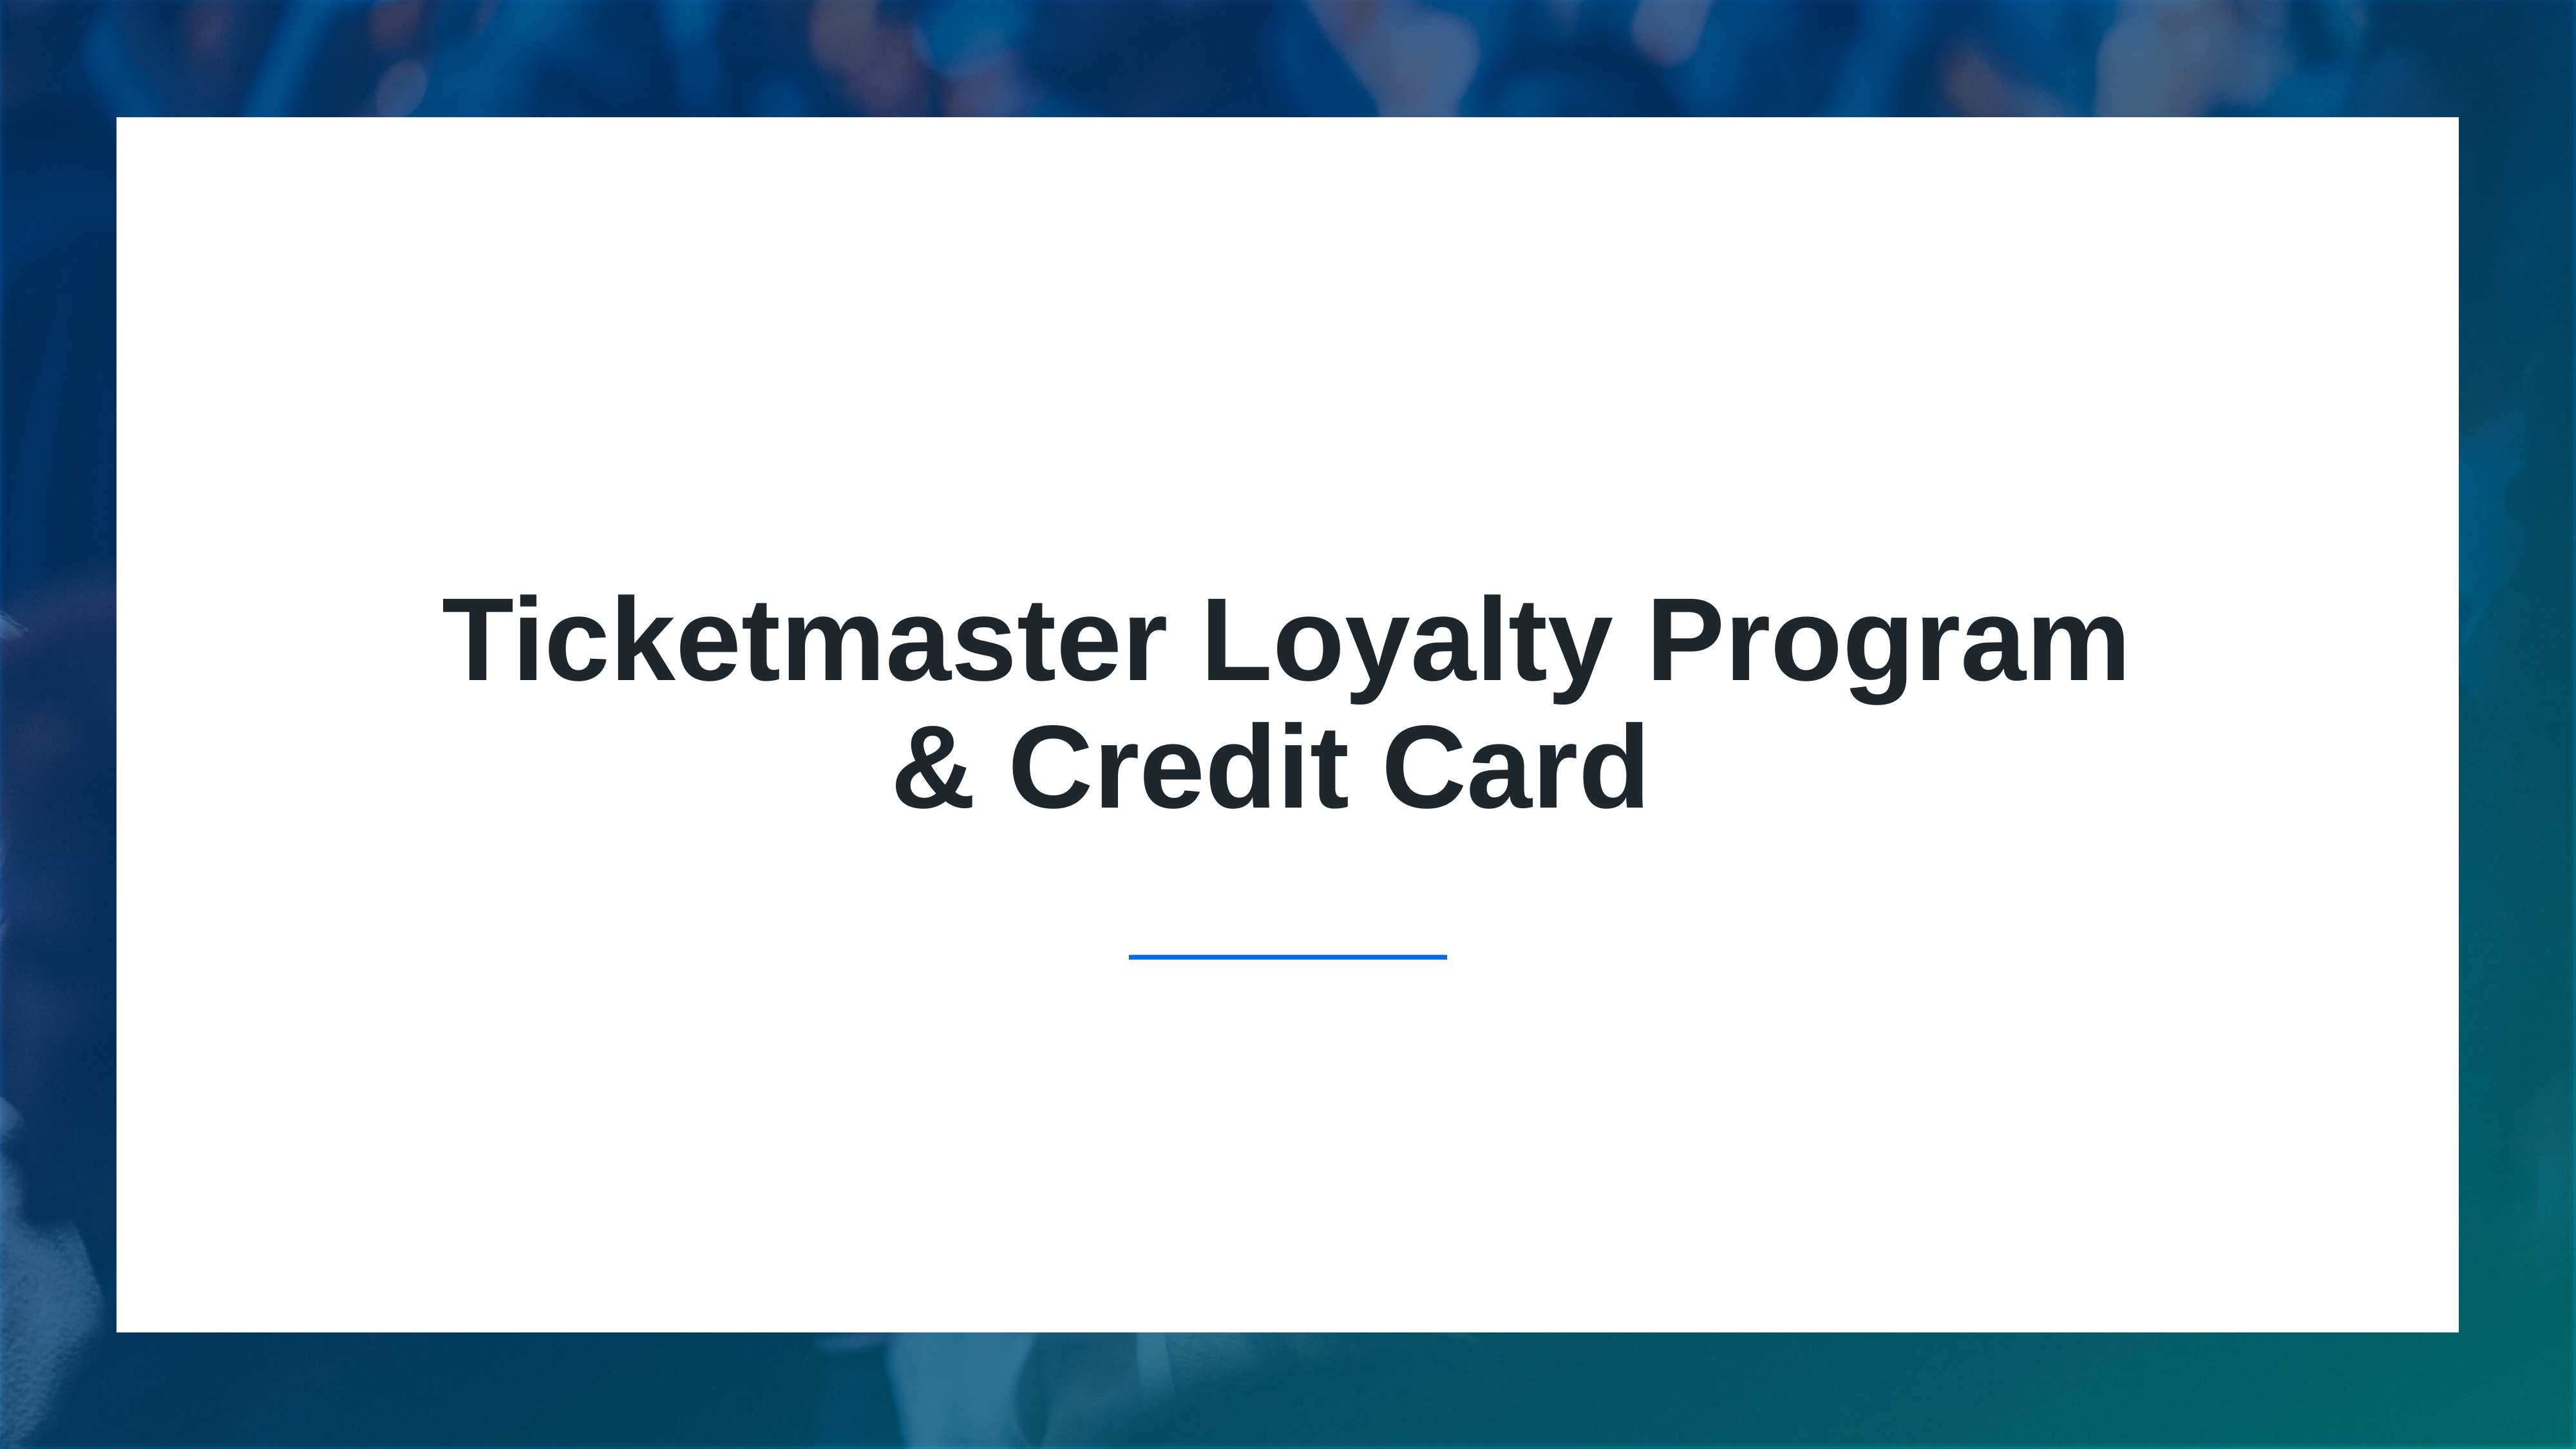

# Ticketmaster Loyalty Program
& Credit Card